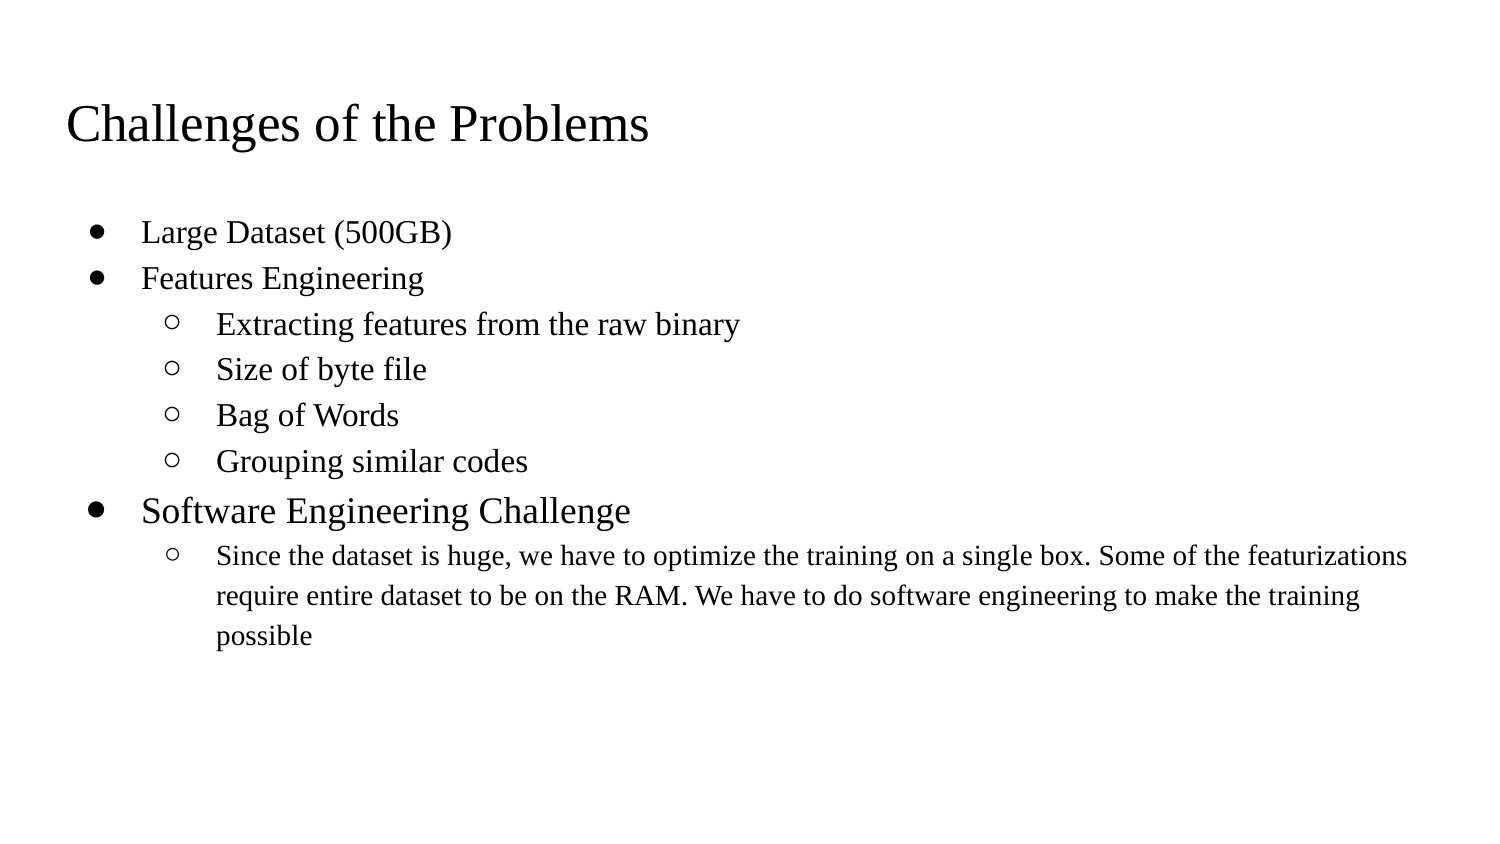

# Challenges of the Problems
Large Dataset (500GB)
Features Engineering
Extracting features from the raw binary
Size of byte file
Bag of Words
Grouping similar codes
Software Engineering Challenge
Since the dataset is huge, we have to optimize the training on a single box. Some of the featurizations require entire dataset to be on the RAM. We have to do software engineering to make the training possible